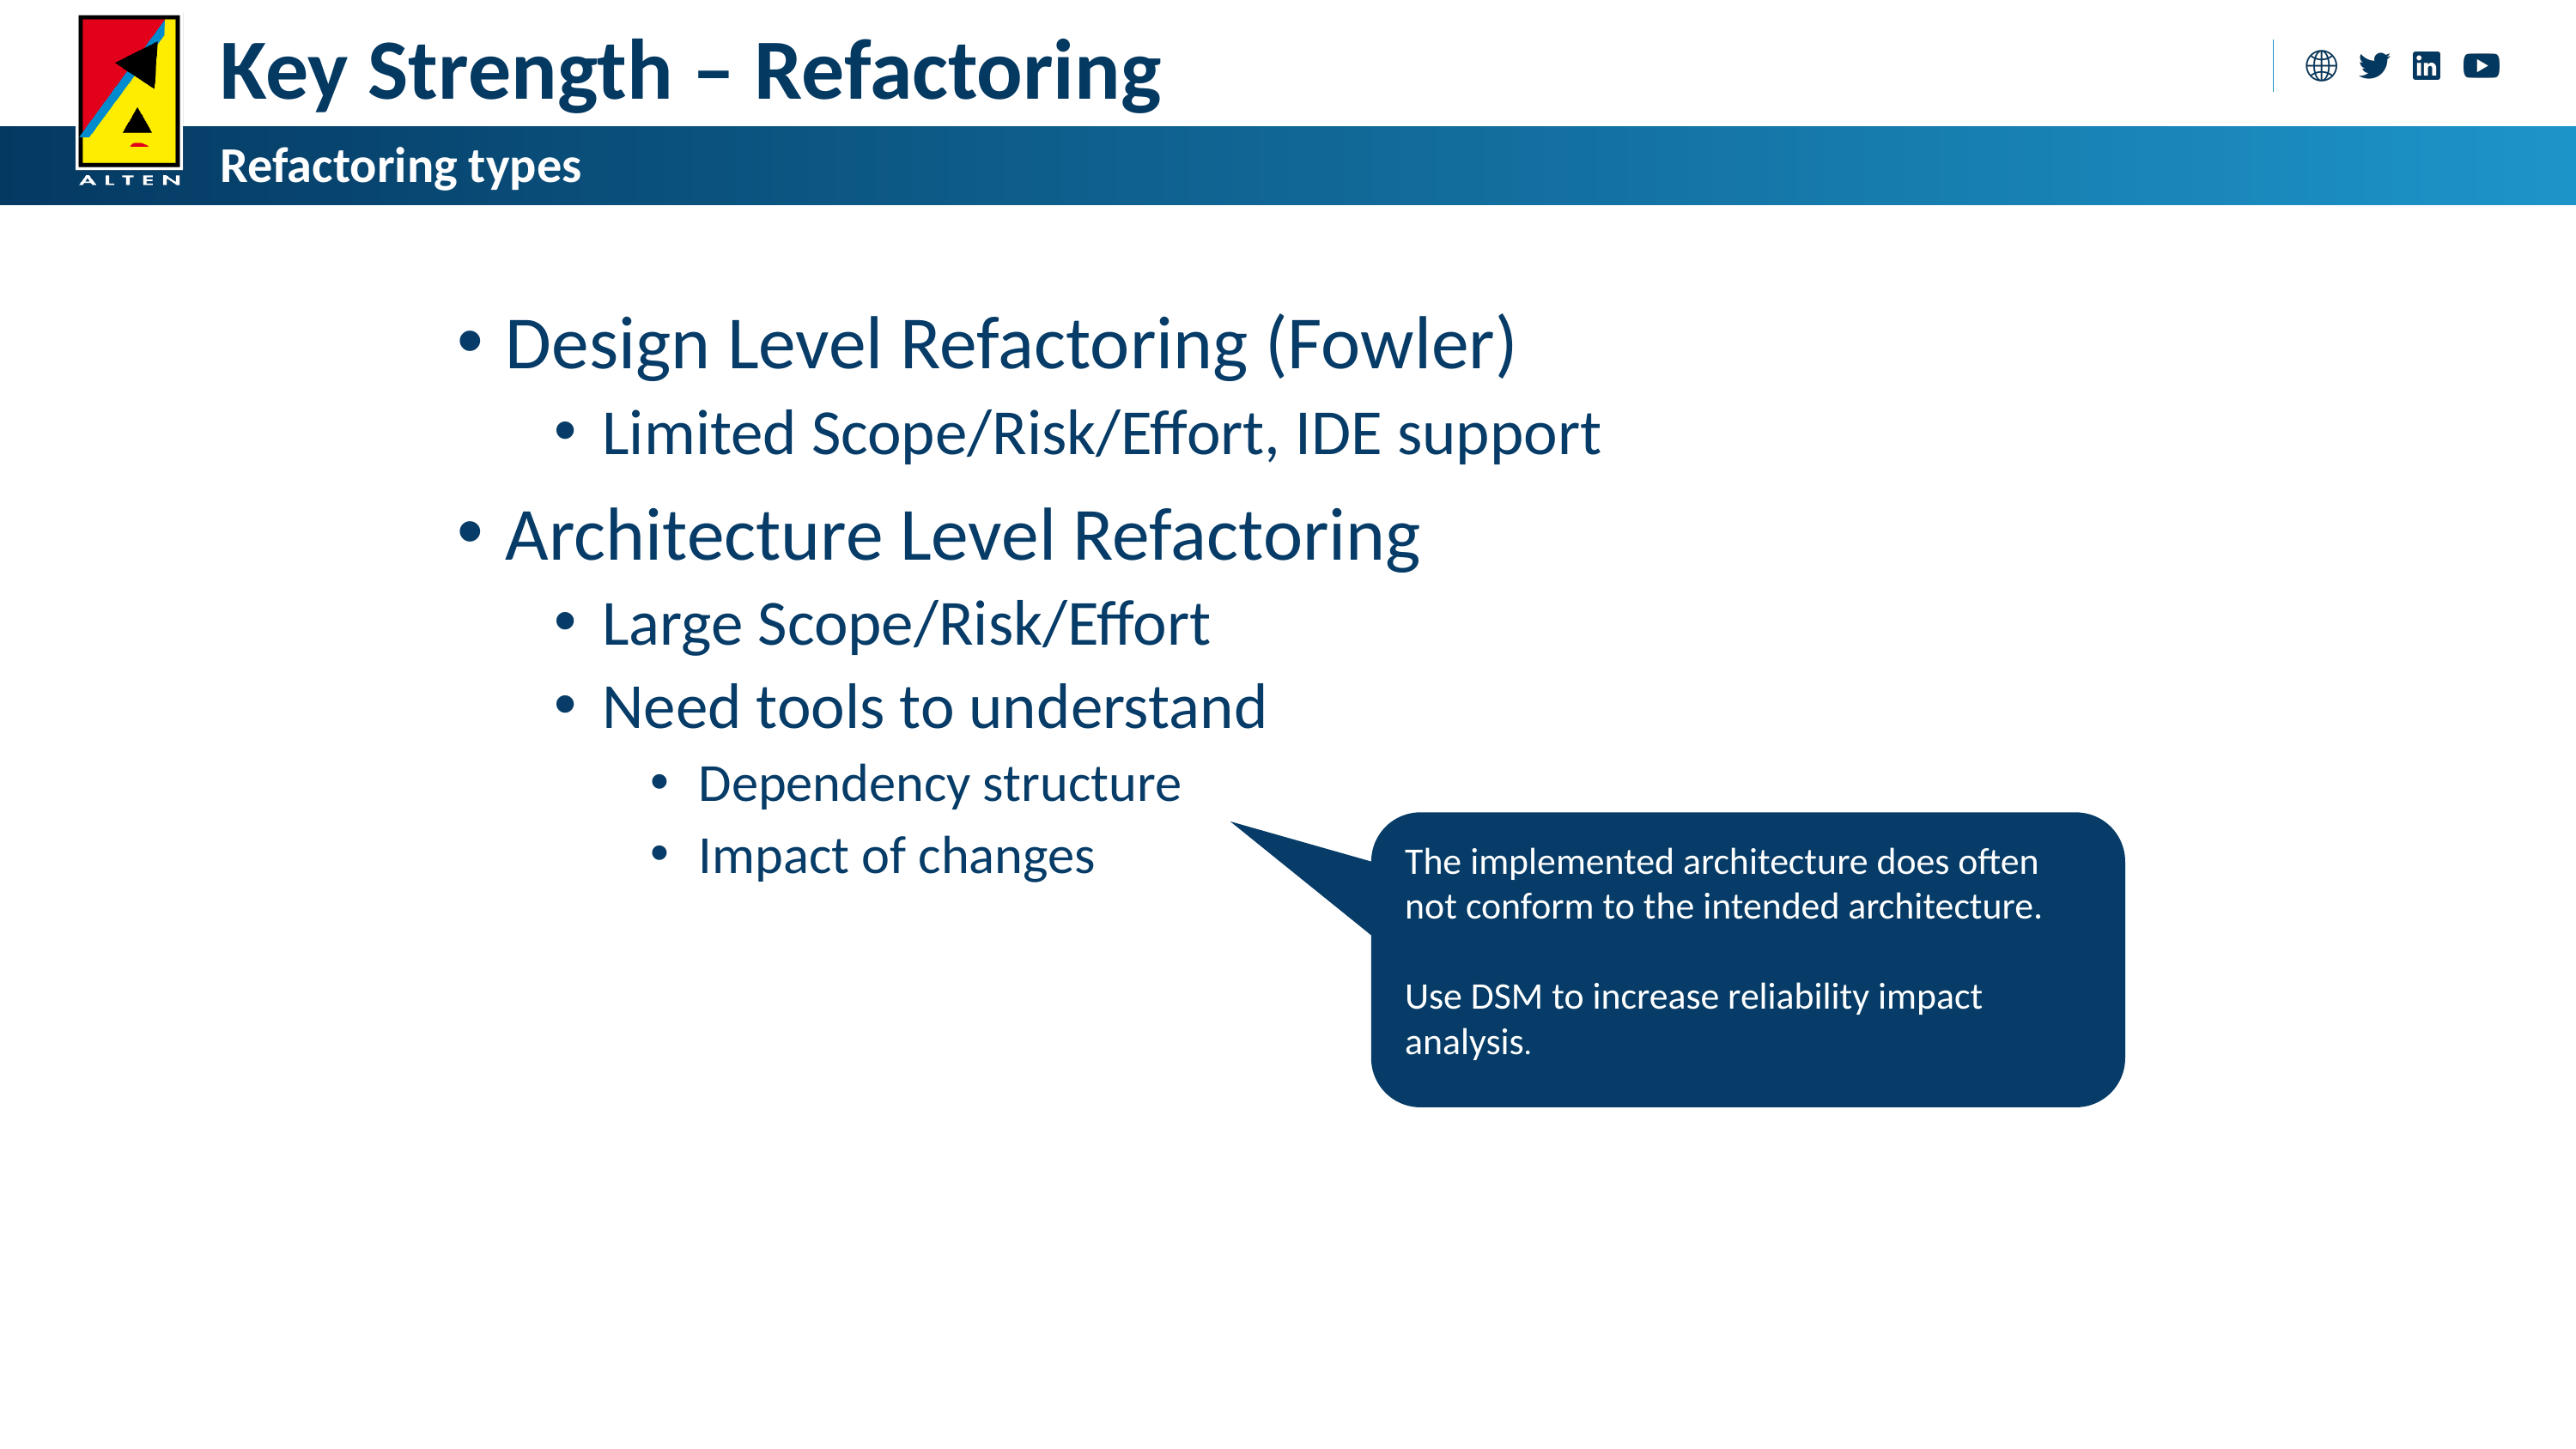

Key Strength – Refactoring
Refactoring types
Design Level Refactoring (Fowler)
Limited Scope/Risk/Effort, IDE support
Architecture Level Refactoring
Large Scope/Risk/Effort
Need tools to understand
Dependency structure
Impact of changes
The implemented architecture does often not conform to the intended architecture.

Use DSM to increase reliability impact analysis.